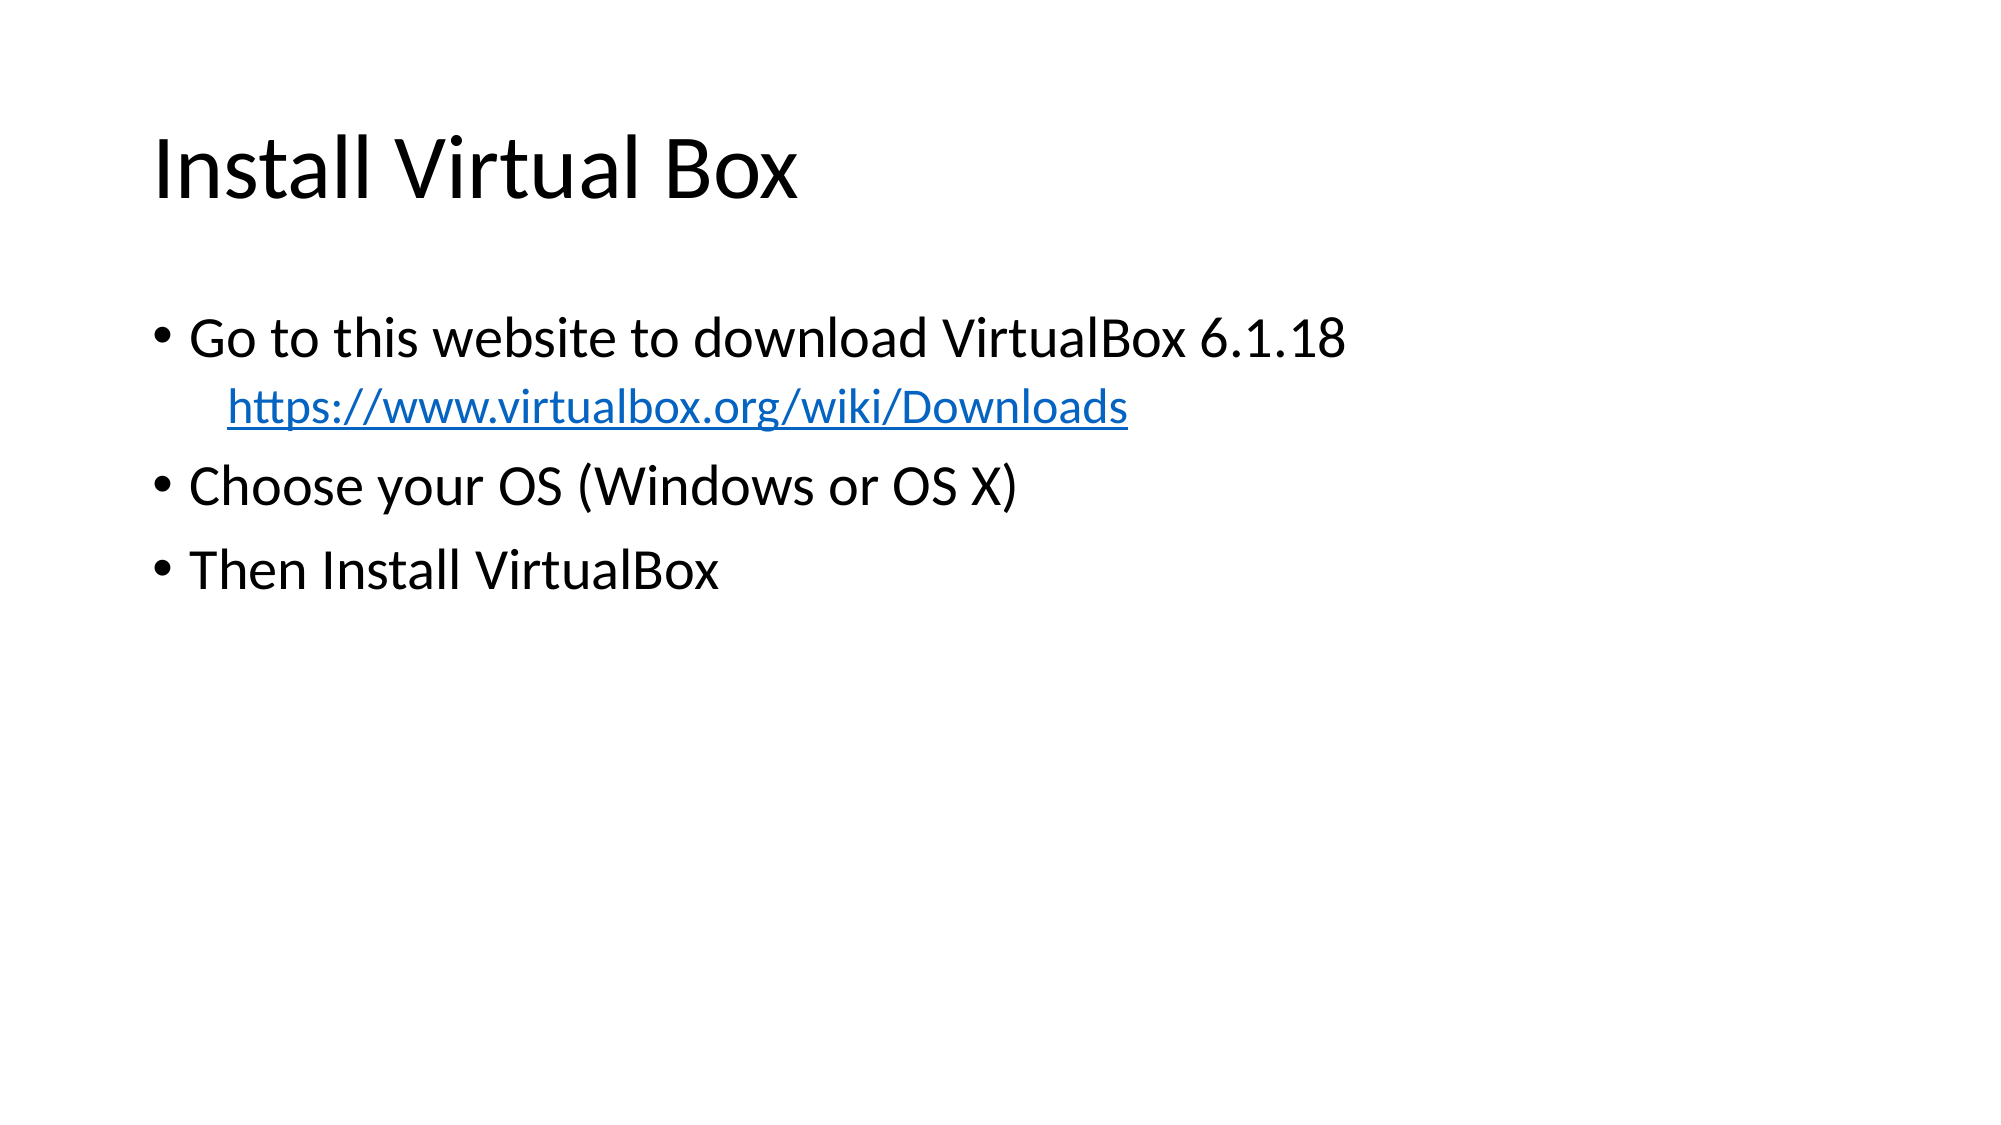

# Install Virtual Box
Go to this website to download VirtualBox 6.1.18
https://www.virtualbox.org/wiki/Downloads
Choose your OS (Windows or OS X)
Then Install VirtualBox